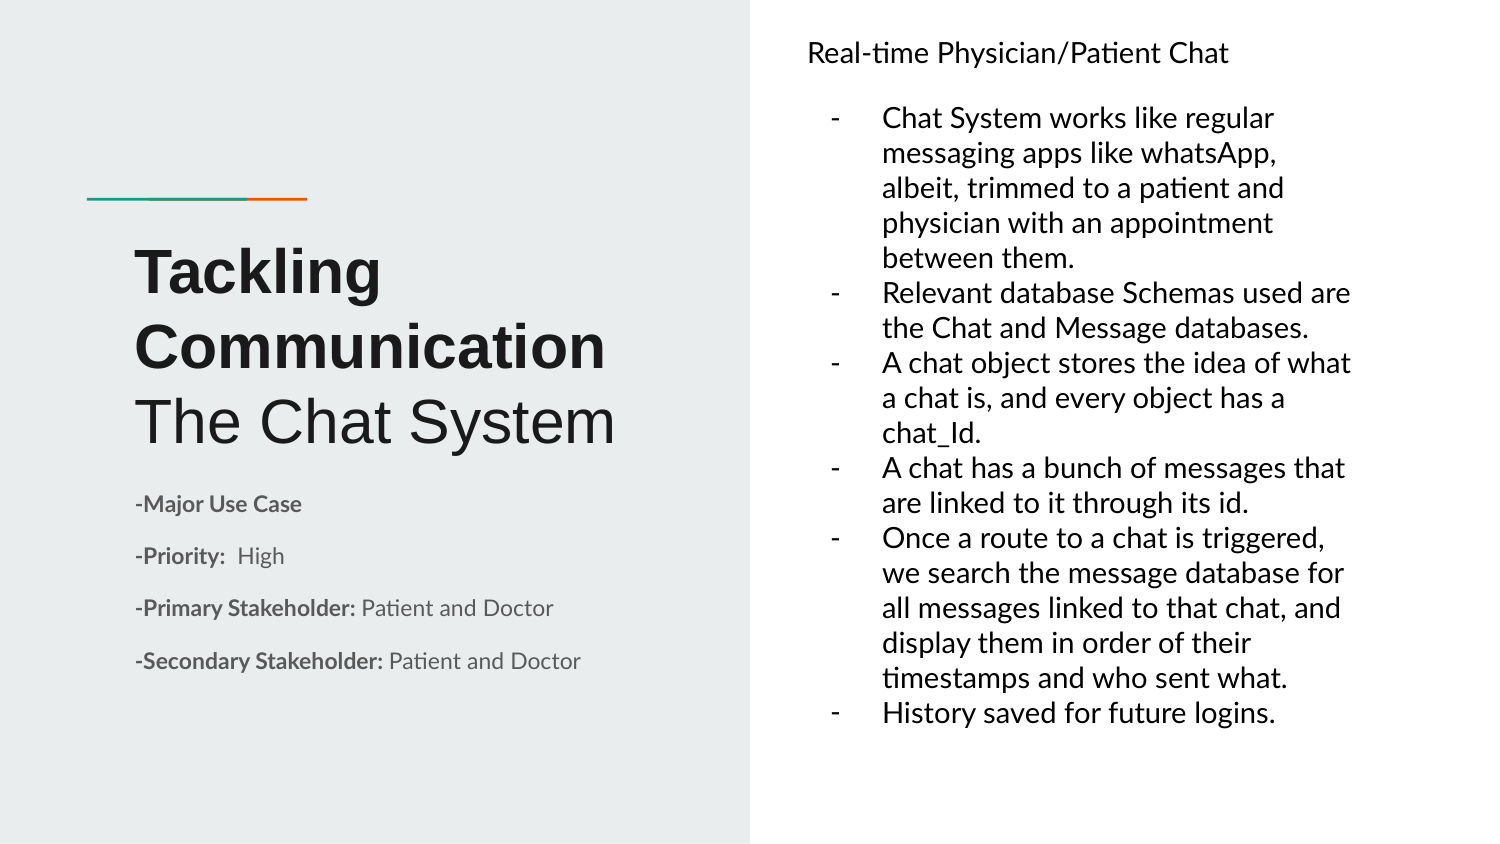

Real-time Physician/Patient Chat

Chat System works like regular messaging apps like whatsApp, albeit, trimmed to a patient and physician with an appointment between them.
Relevant database Schemas used are the Chat and Message databases.
A chat object stores the idea of what a chat is, and every object has a chat_Id.
A chat has a bunch of messages that are linked to it through its id.
Once a route to a chat is triggered, we search the message database for all messages linked to that chat, and display them in order of their timestamps and who sent what.
History saved for future logins.
# Tackling Communication
The Chat System
-Major Use Case
-Priority:  High
-Primary Stakeholder: Patient and Doctor
-Secondary Stakeholder: Patient and Doctor